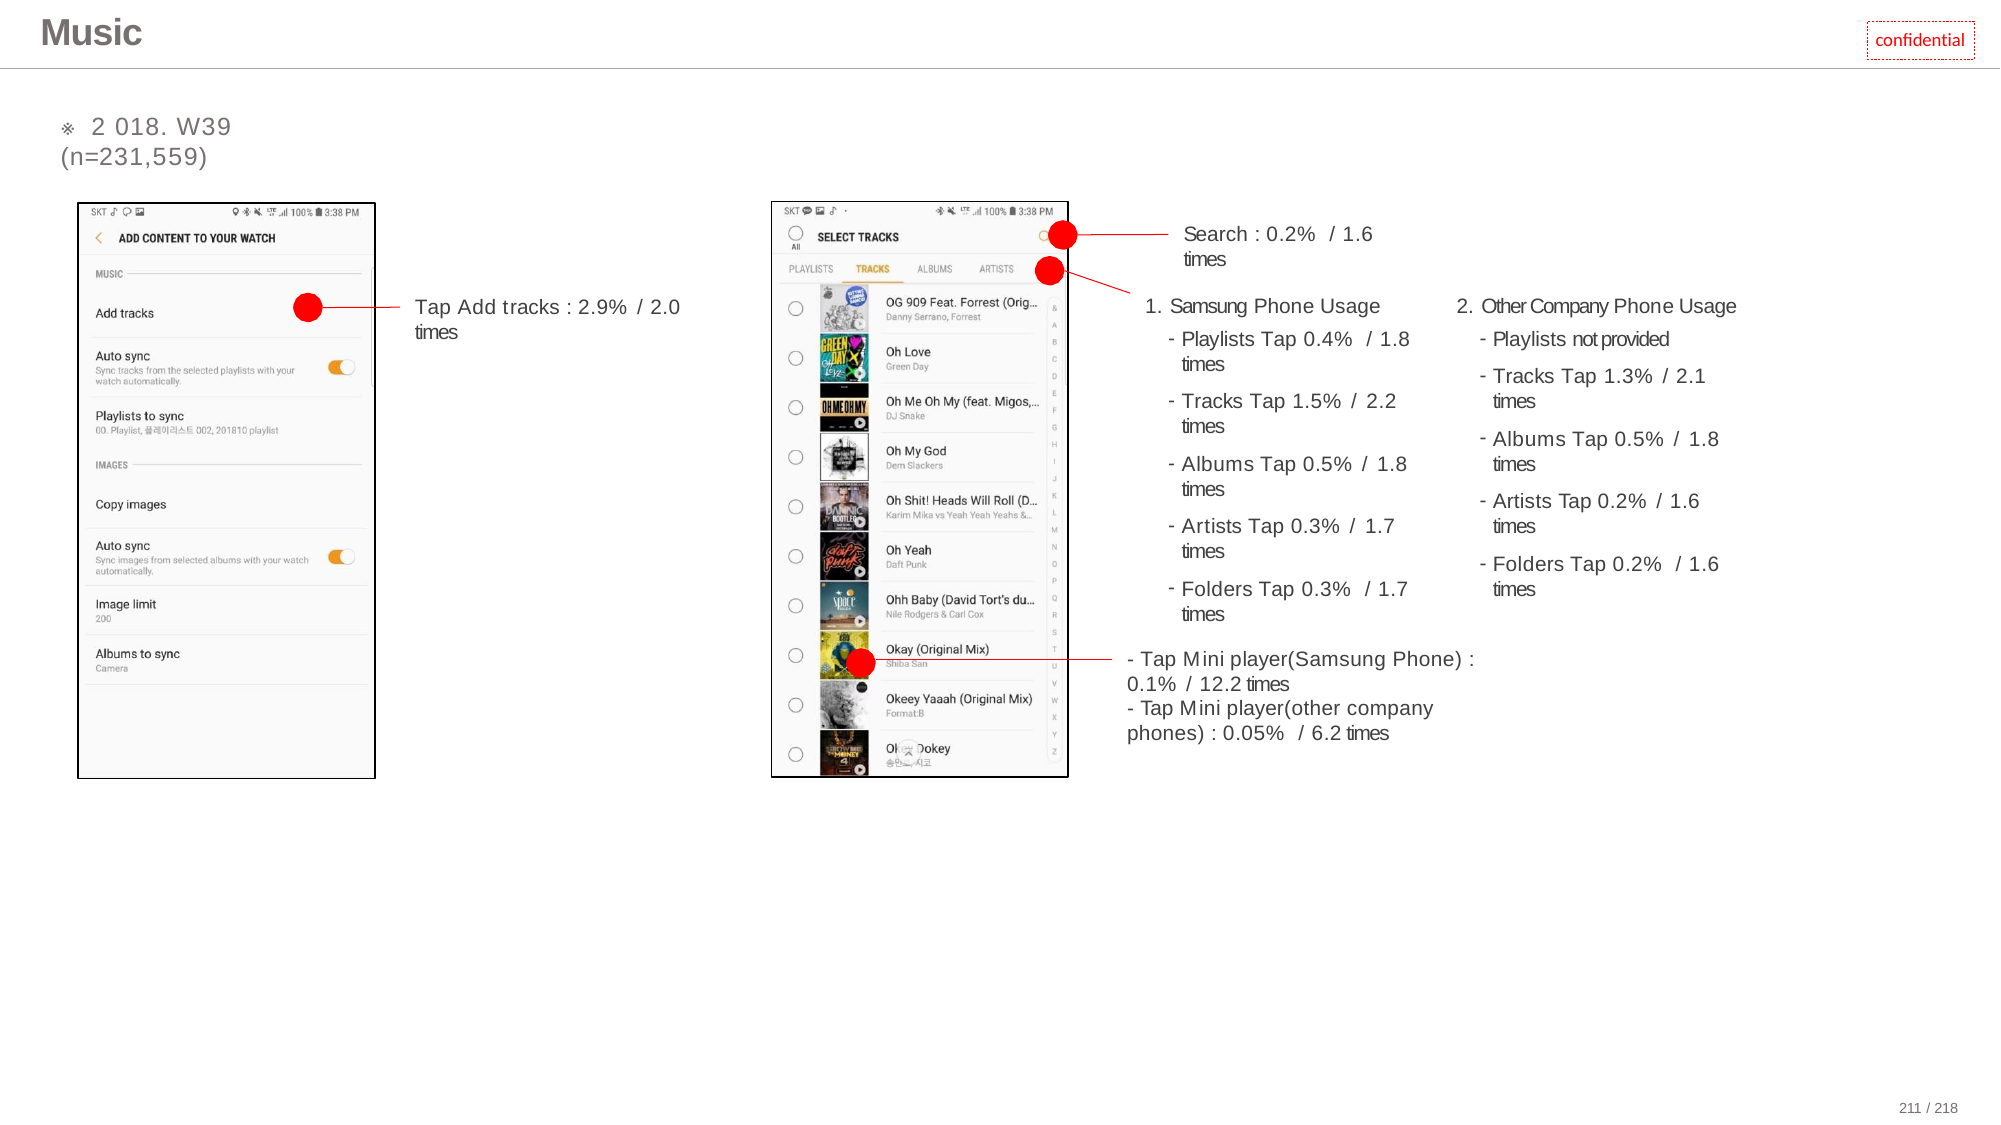

# Music
confidential
※2018. W39 (n=231,559)

Search : 0.2% / 1.6 times

Samsung Phone Usage
Playlists Tap 0.4% / 1.8 times

Tracks Tap 1.5% / 2.2 times

Albums Tap 0.5% / 1.8 times

Artists Tap 0.3% / 1.7 times

Folders Tap 0.3% / 1.7 times
Other Company Phone Usage
Playlists not provided

Tracks Tap 1.3% / 2.1 times

Albums Tap 0.5% / 1.8 times

Artists Tap 0.2% / 1.6 times

Folders Tap 0.2% / 1.6 times

Tap Add tracks : 2.9% / 2.0 times

- Tap Mini player(Samsung Phone) : 0.1% / 12.2 times
- Tap Mini player(other company phones) : 0.05% / 6.2 times

211 / 218